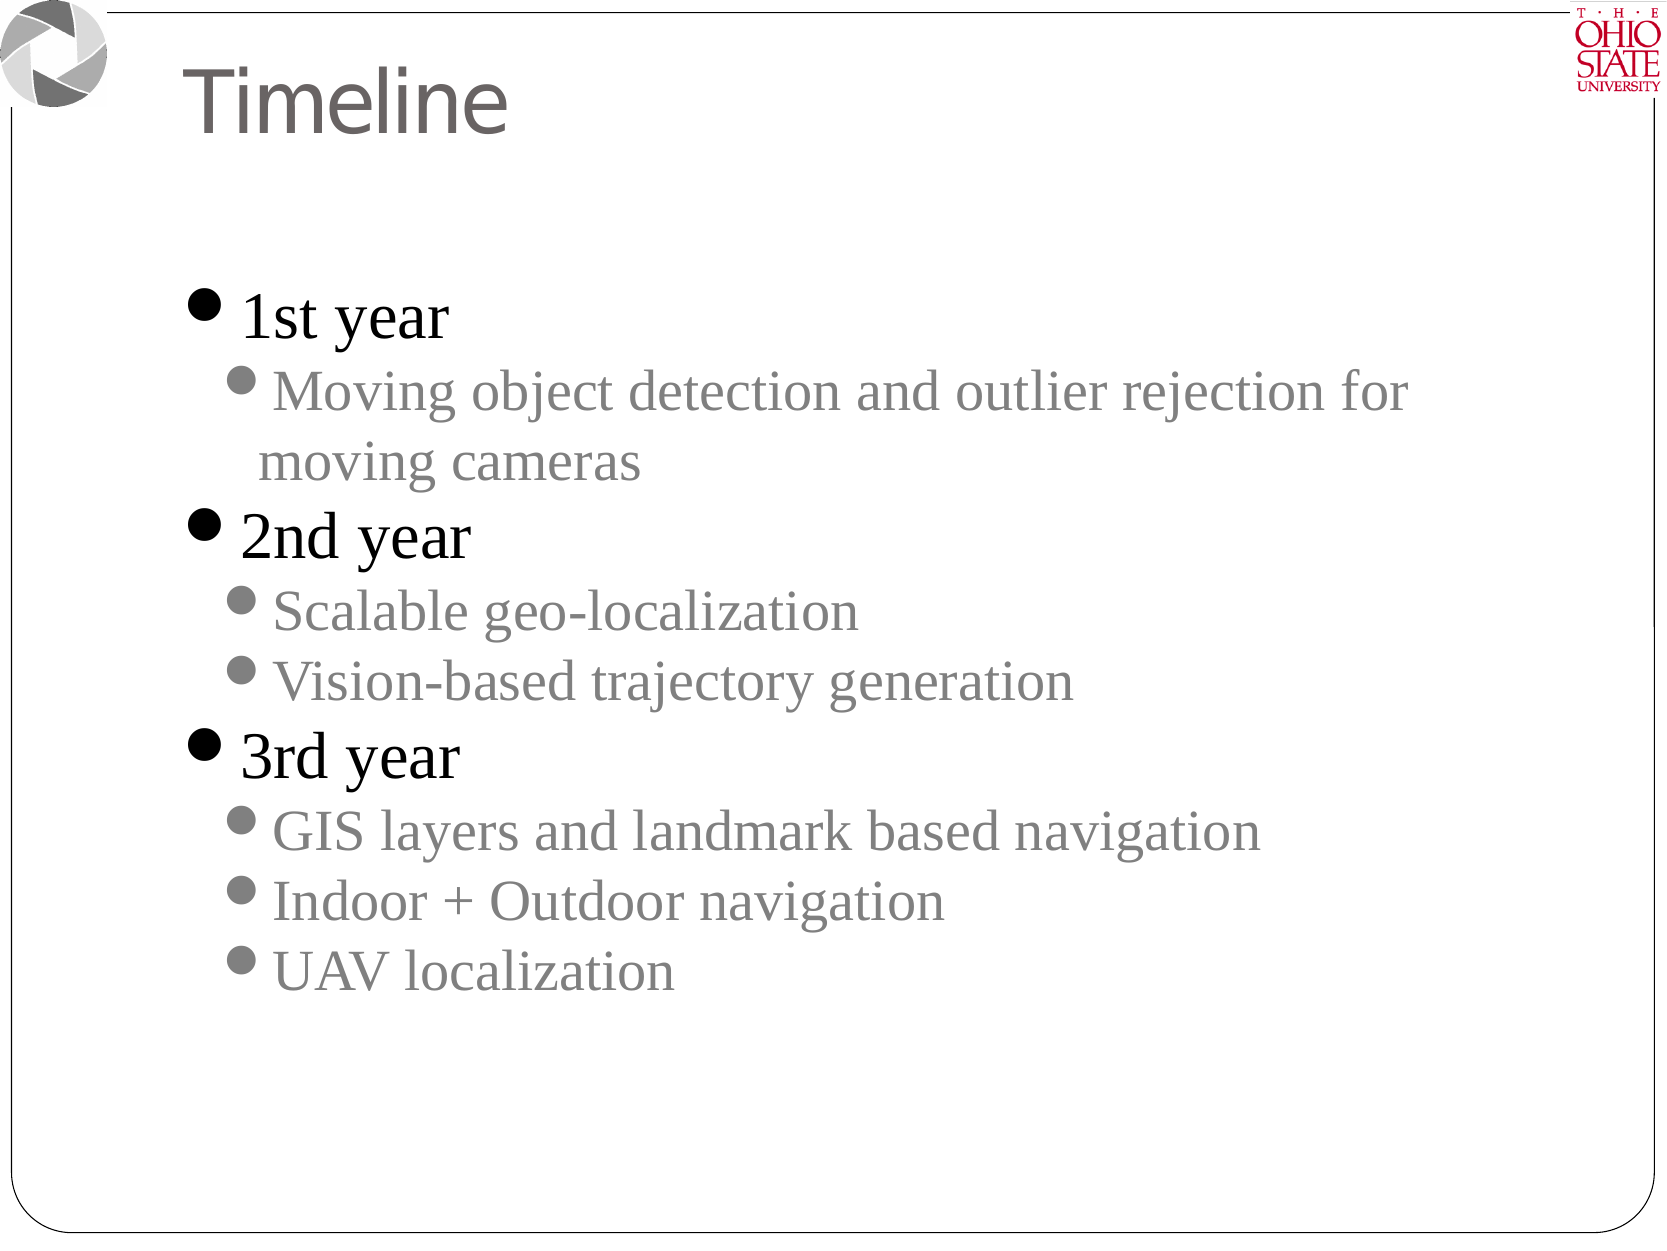

Timeline
1st year
Moving object detection and outlier rejection for moving cameras
2nd year
Scalable geo-localization
Vision-based trajectory generation
3rd year
GIS layers and landmark based navigation
Indoor + Outdoor navigation
UAV localization
3